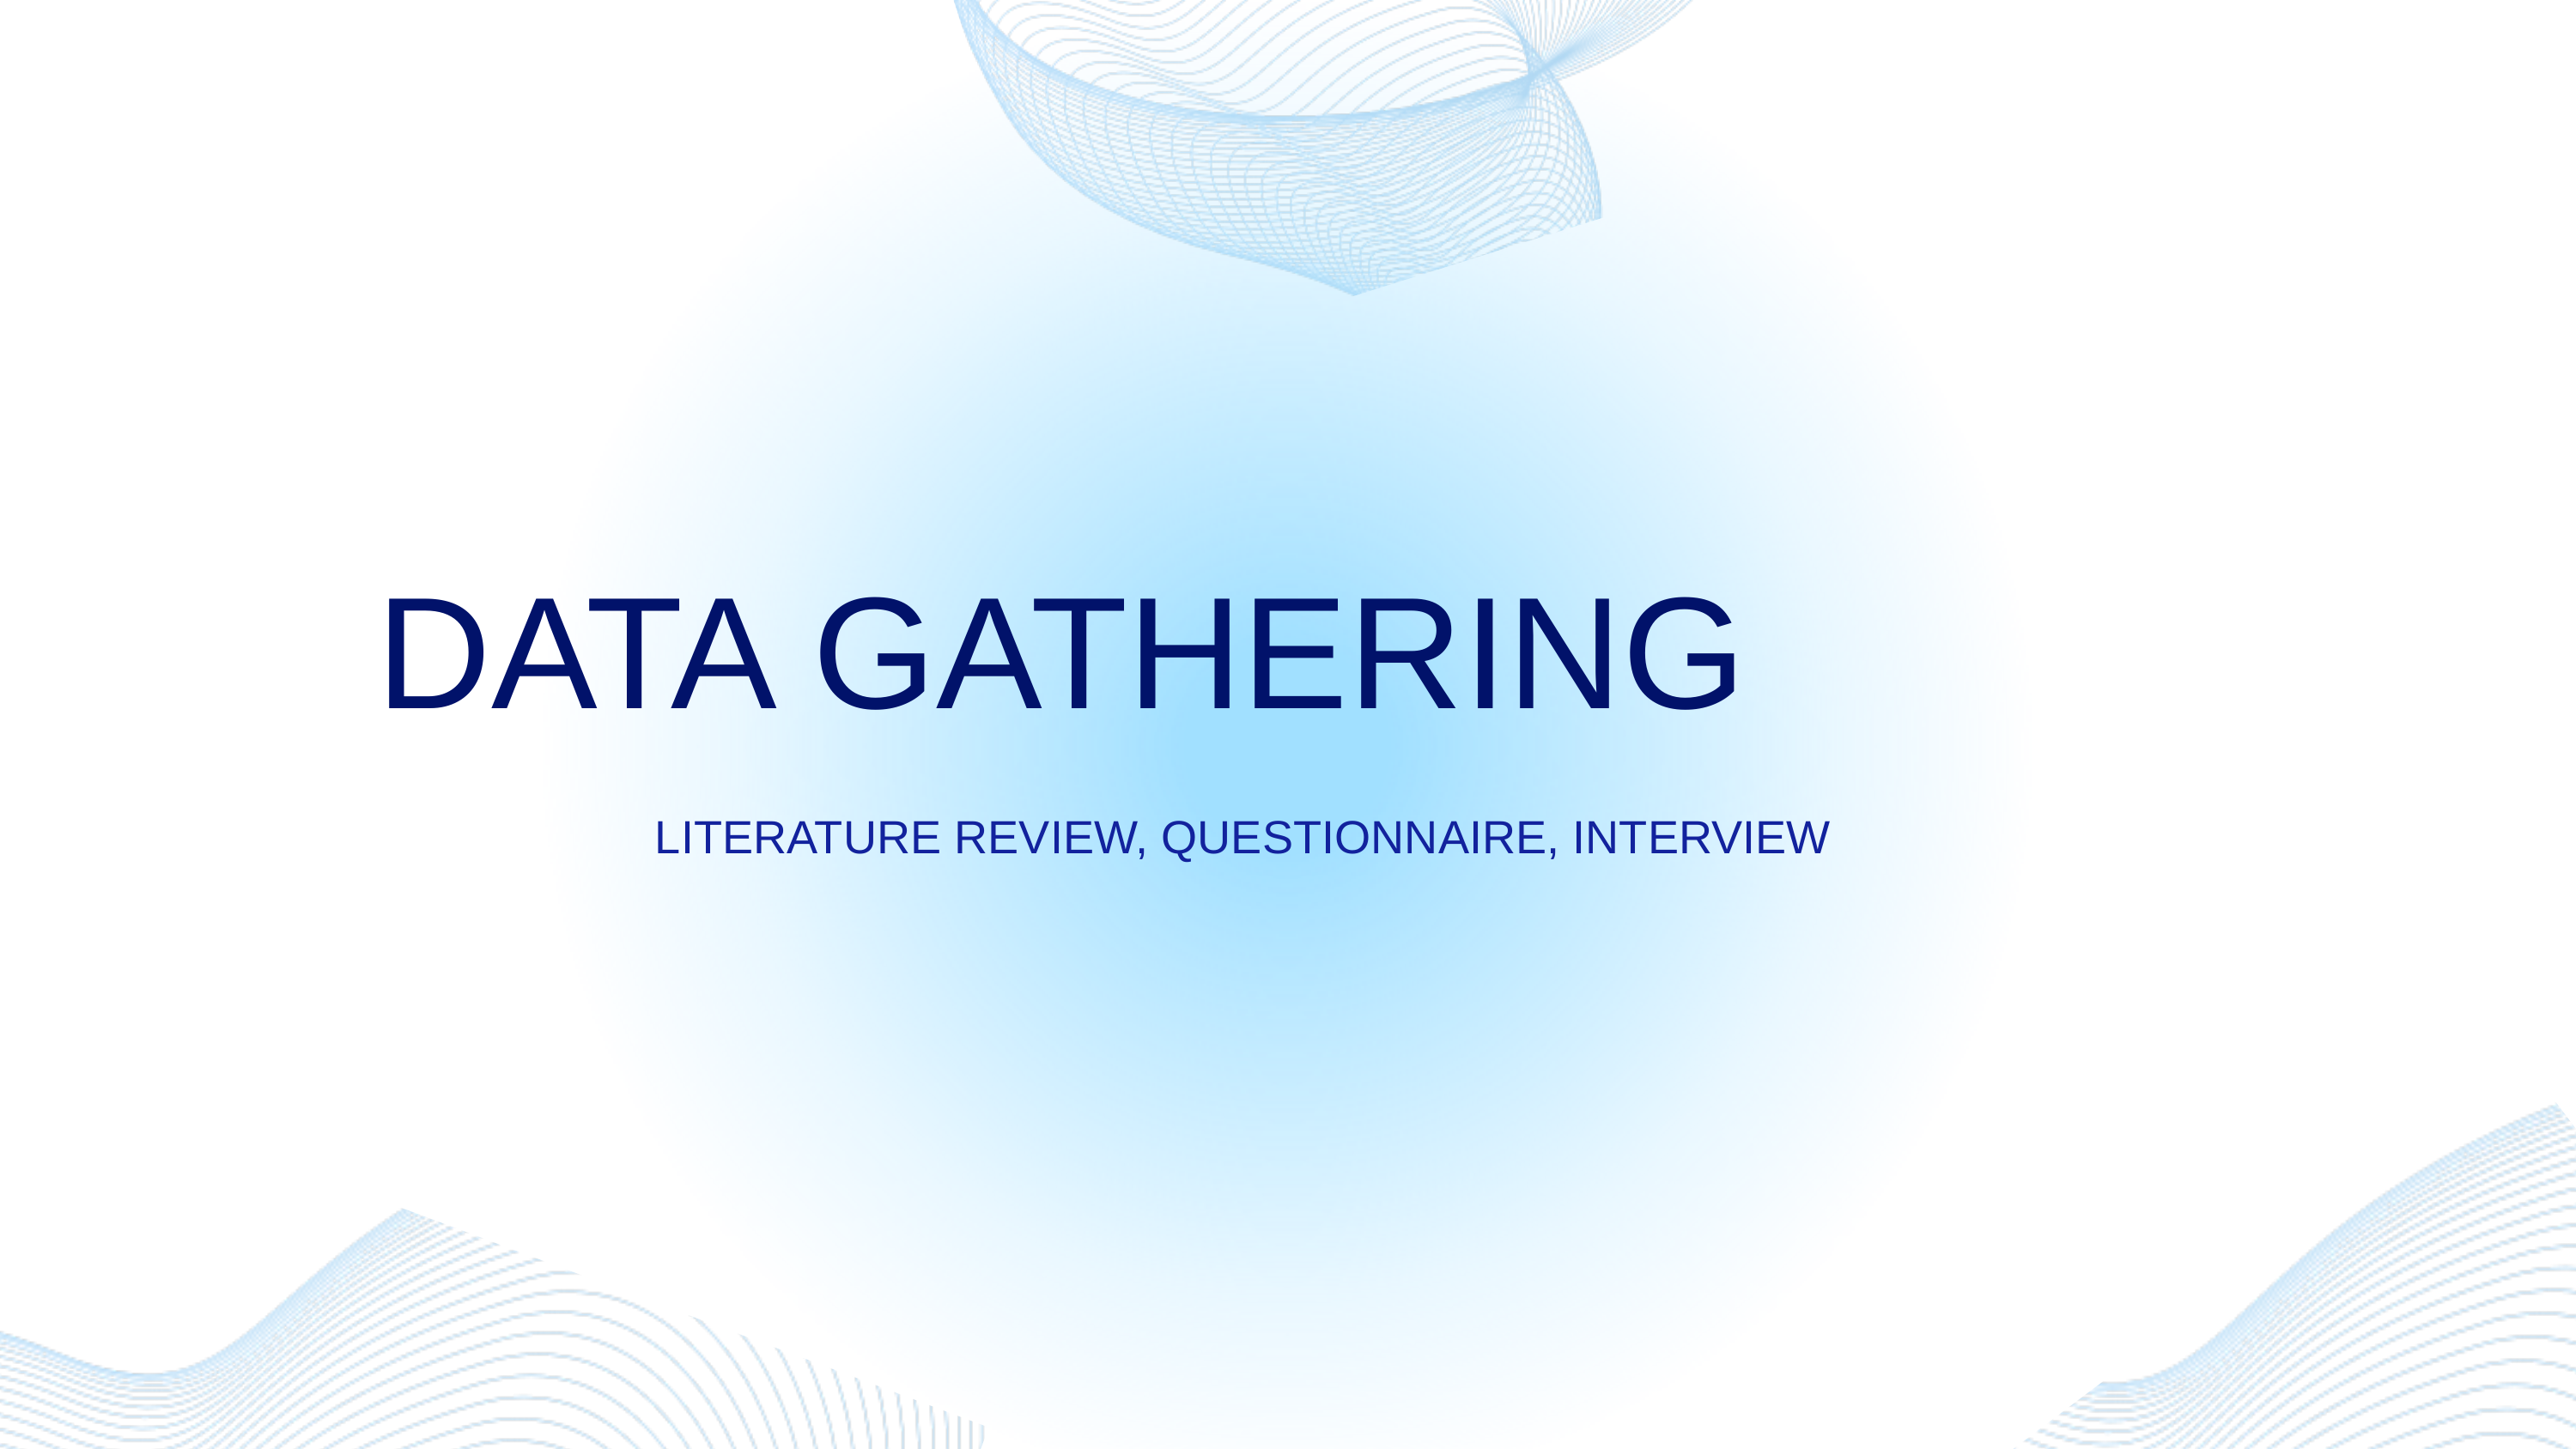

DATA GATHERING
| LITERATURE REVIEW, QUESTIONNAIRE, INTERVIEW |
| --- |